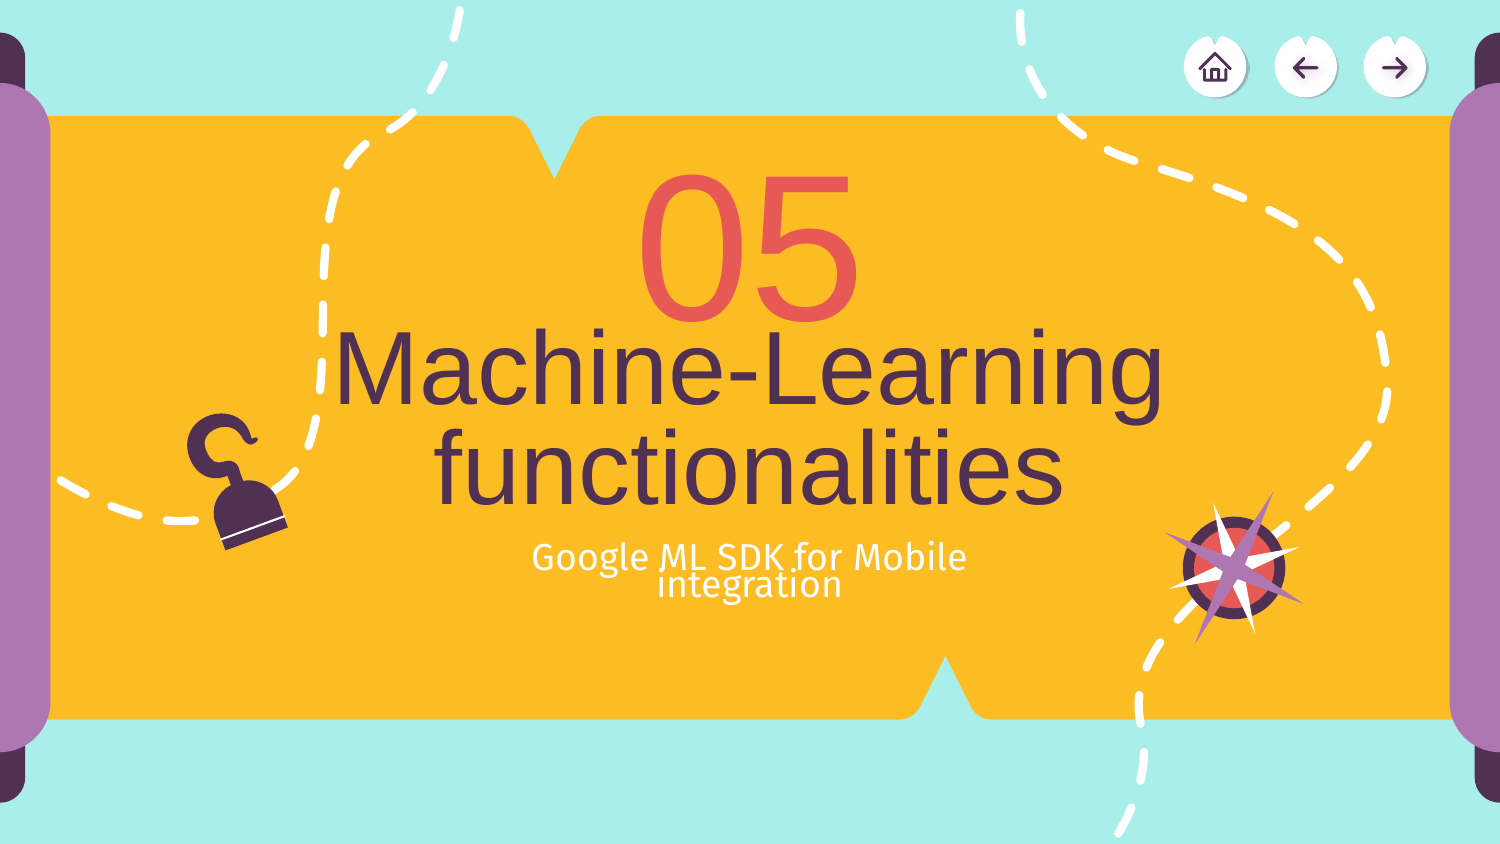

# 05
Machine-Learning functionalities

Google ML SDK for Mobile integration